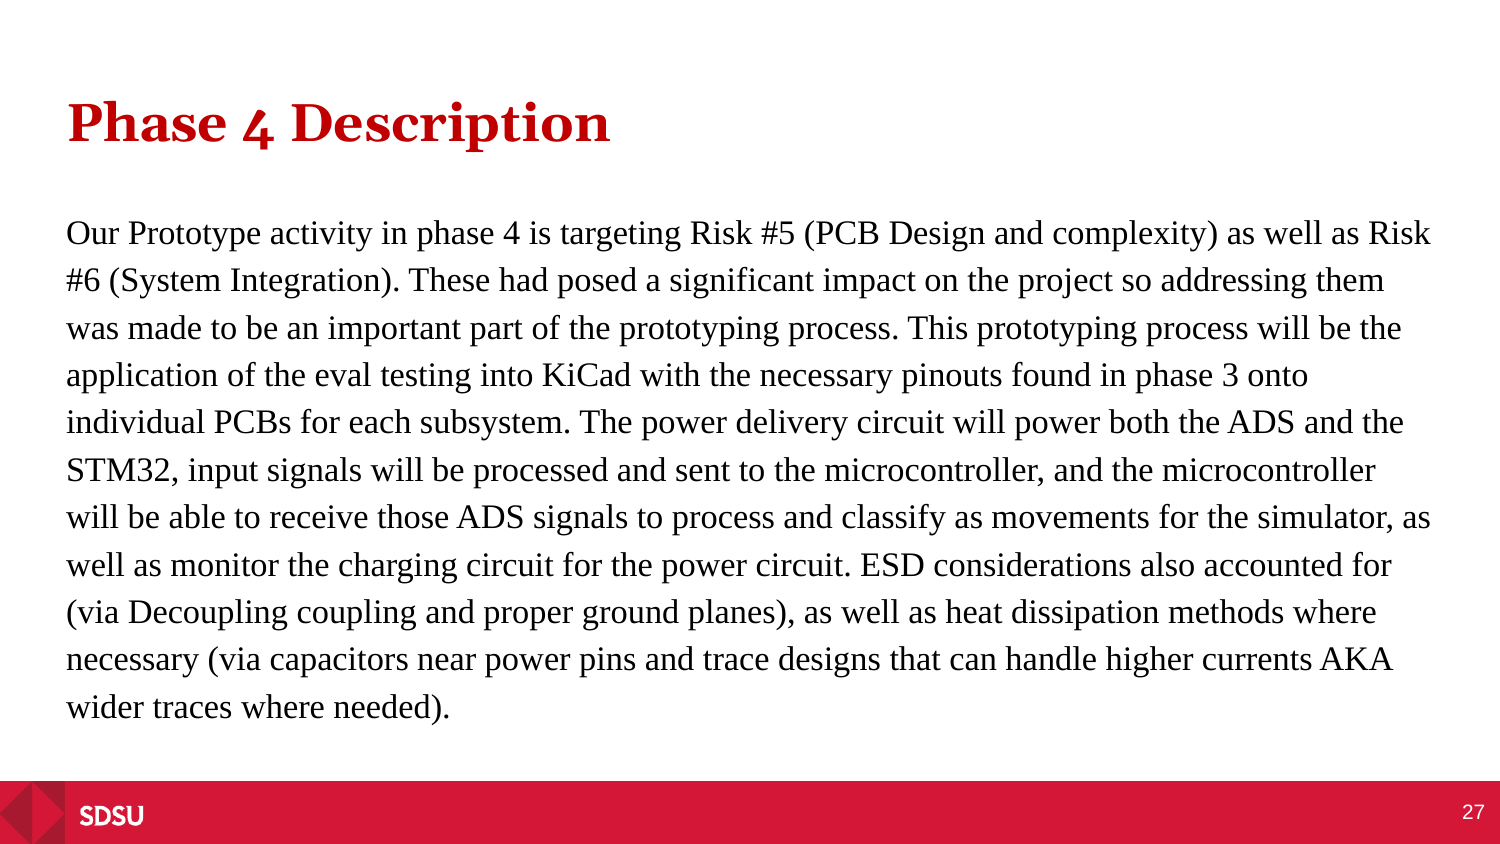

# Phase 4 Description
Our Prototype activity in phase 4 is targeting Risk #5 (PCB Design and complexity) as well as Risk #6 (System Integration). These had posed a significant impact on the project so addressing them was made to be an important part of the prototyping process. This prototyping process will be the application of the eval testing into KiCad with the necessary pinouts found in phase 3 onto individual PCBs for each subsystem. The power delivery circuit will power both the ADS and the STM32, input signals will be processed and sent to the microcontroller, and the microcontroller will be able to receive those ADS signals to process and classify as movements for the simulator, as well as monitor the charging circuit for the power circuit. ESD considerations also accounted for (via Decoupling coupling and proper ground planes), as well as heat dissipation methods where necessary (via capacitors near power pins and trace designs that can handle higher currents AKA wider traces where needed).

27